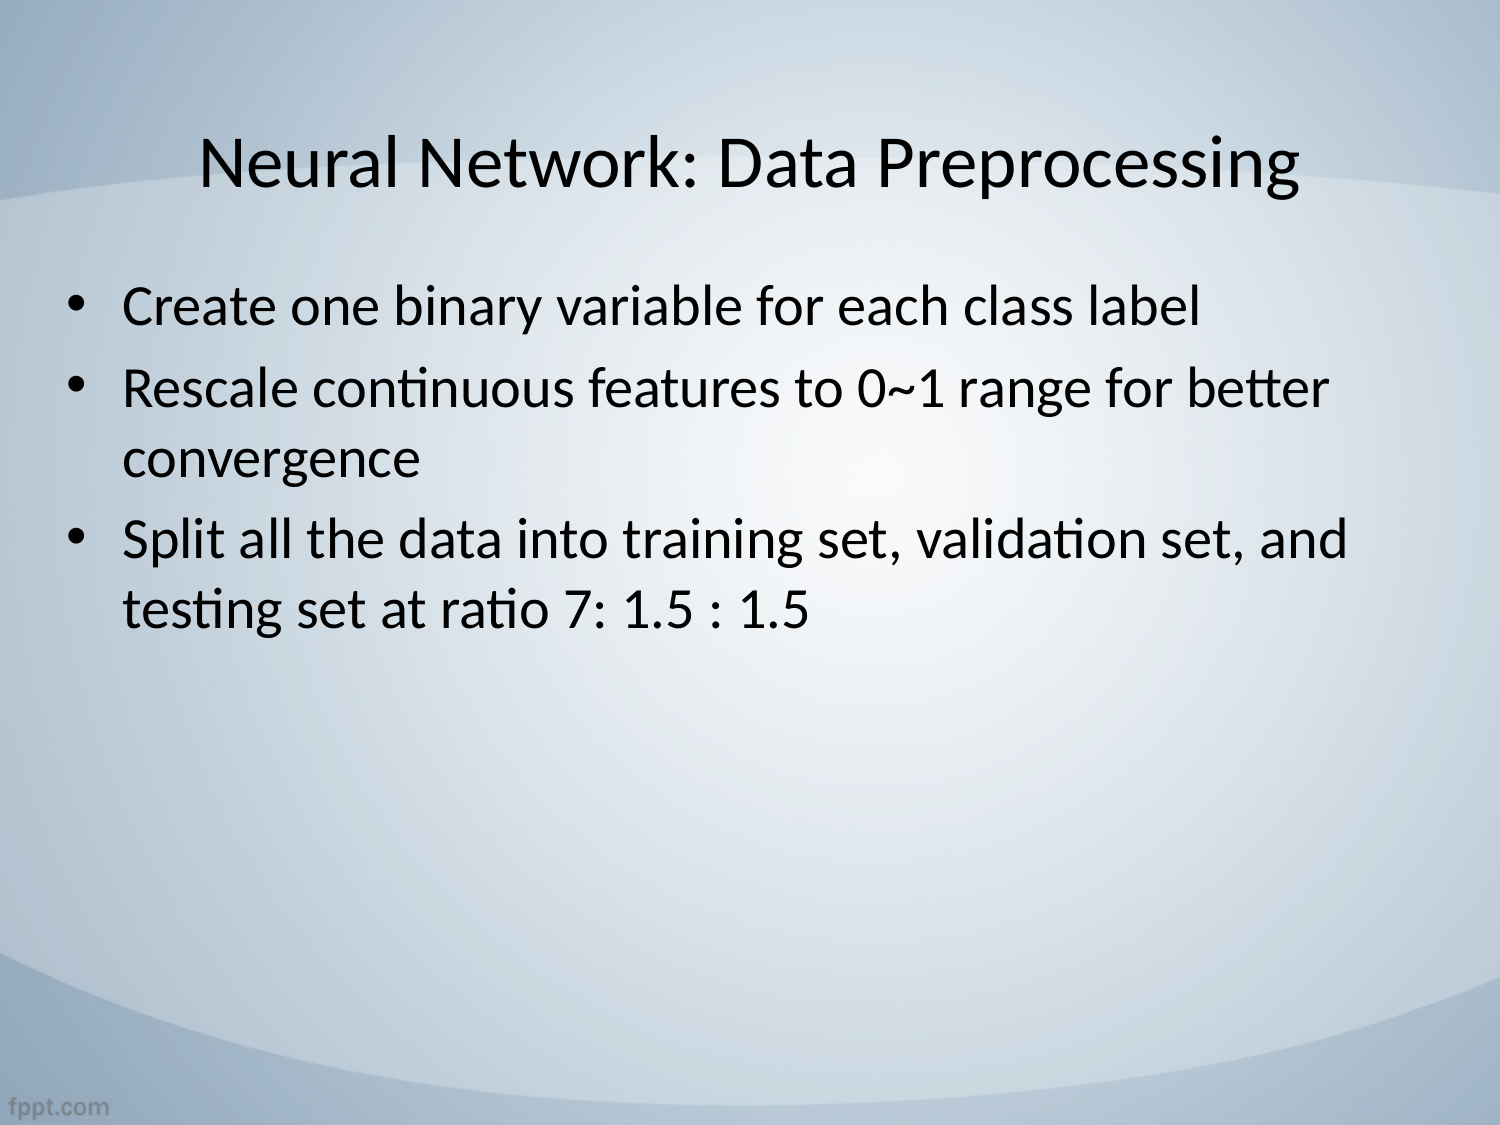

# Neural Network: Data Preprocessing
Create one binary variable for each class label
Rescale continuous features to 0~1 range for better convergence
Split all the data into training set, validation set, and testing set at ratio 7: 1.5 : 1.5